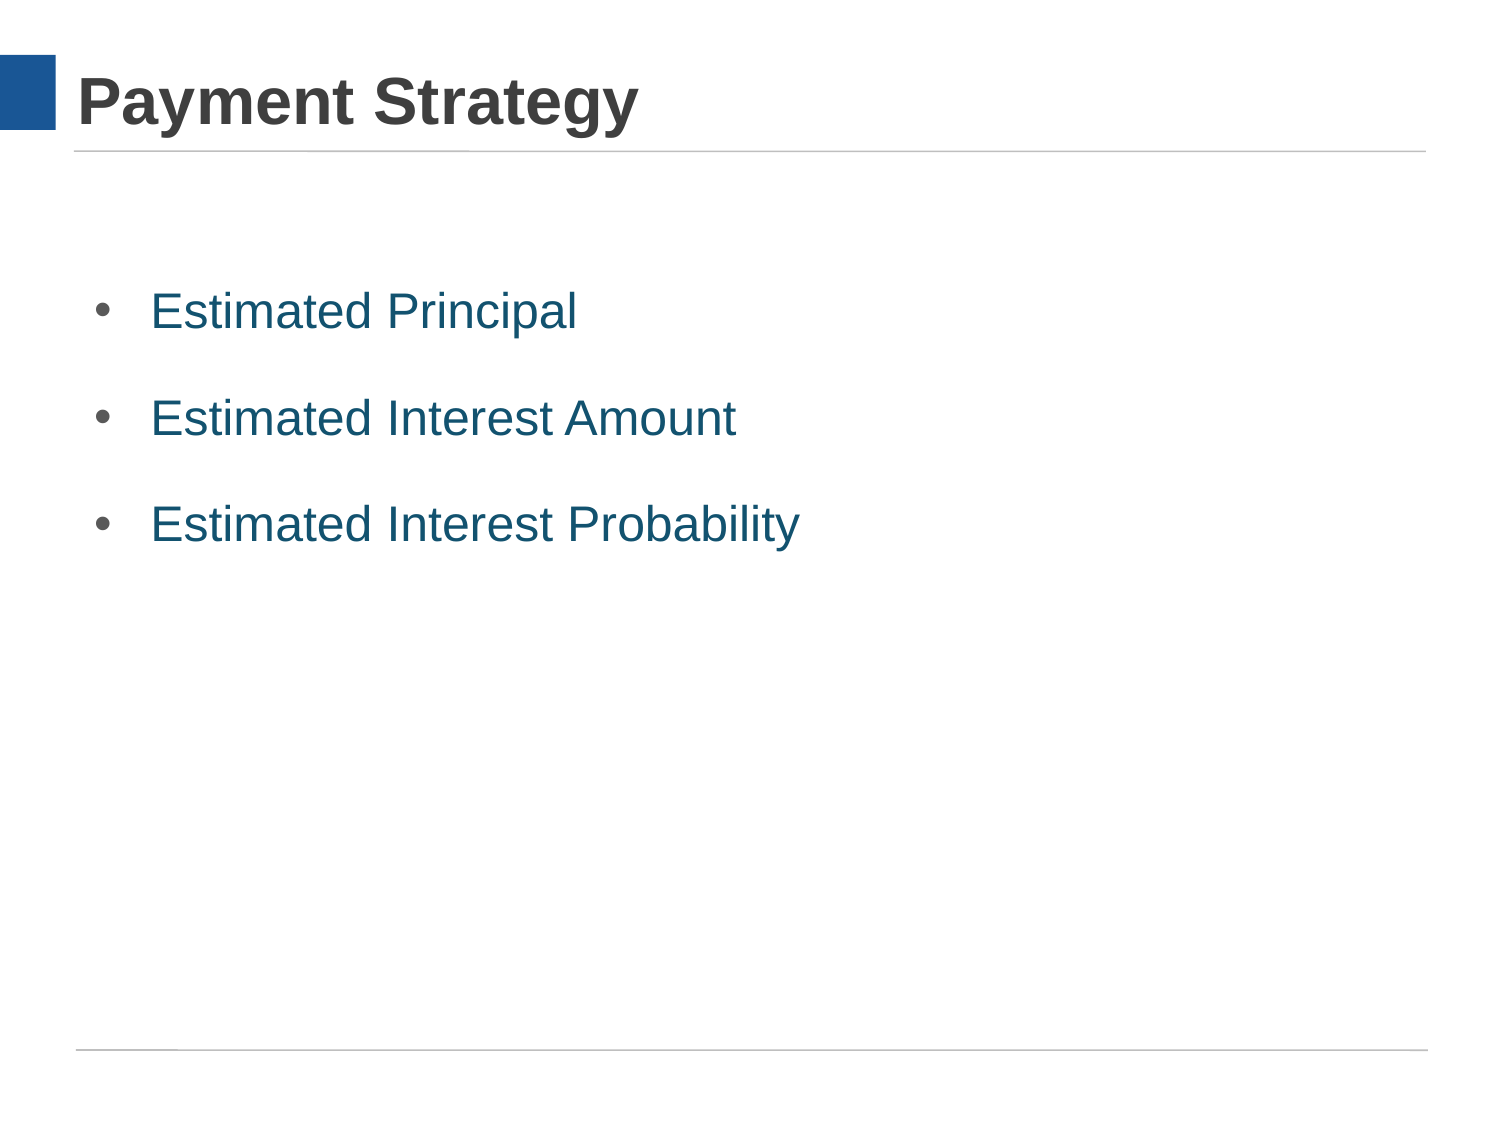

# Payment Strategy
Estimated Principal
Estimated Interest Amount
Estimated Interest Probability